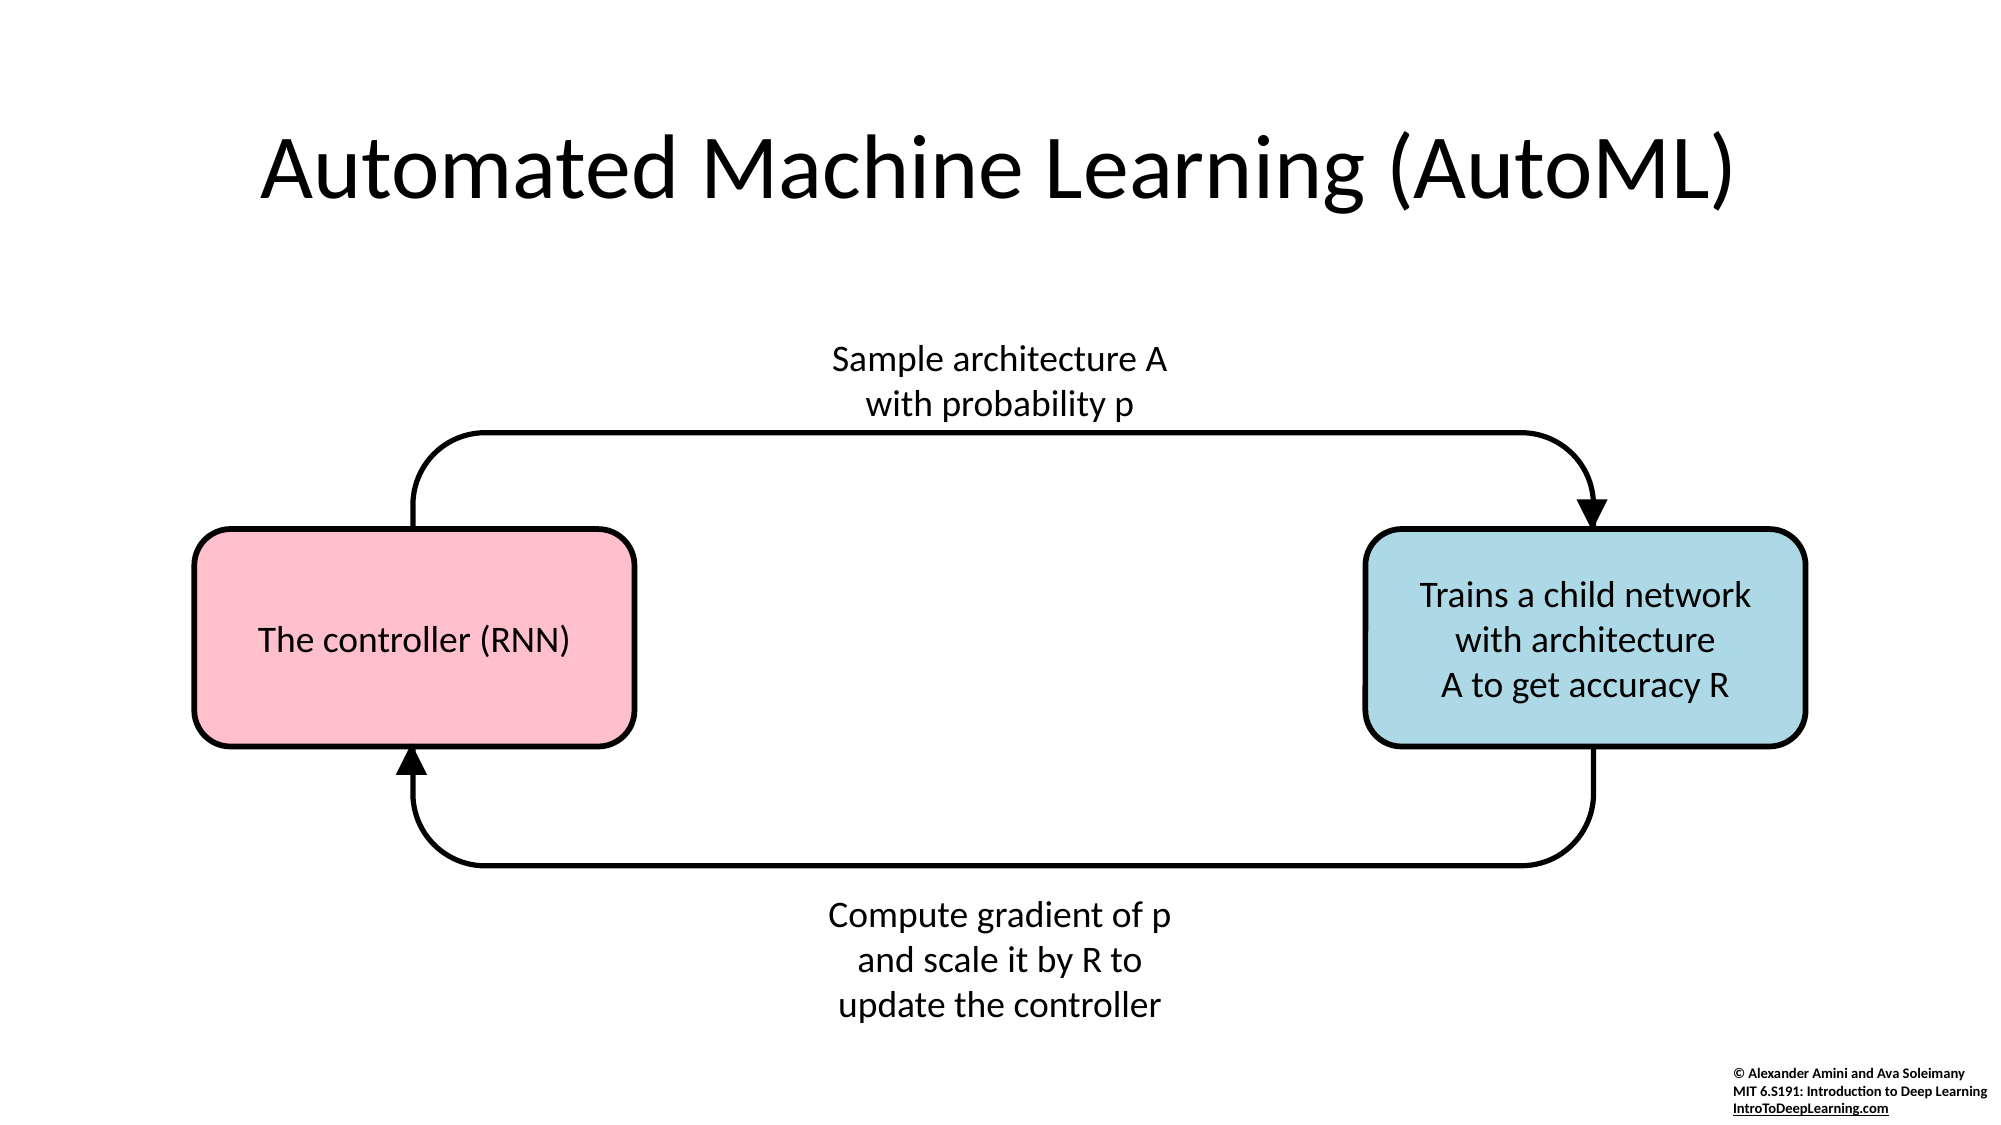

# Automated Machine Learning (AutoML)
Sample architecture A with probability p

Trains a child network with architecture
A to get accuracy R
The controller (RNN)
Compute gradient of p and scale it by R to update the controller